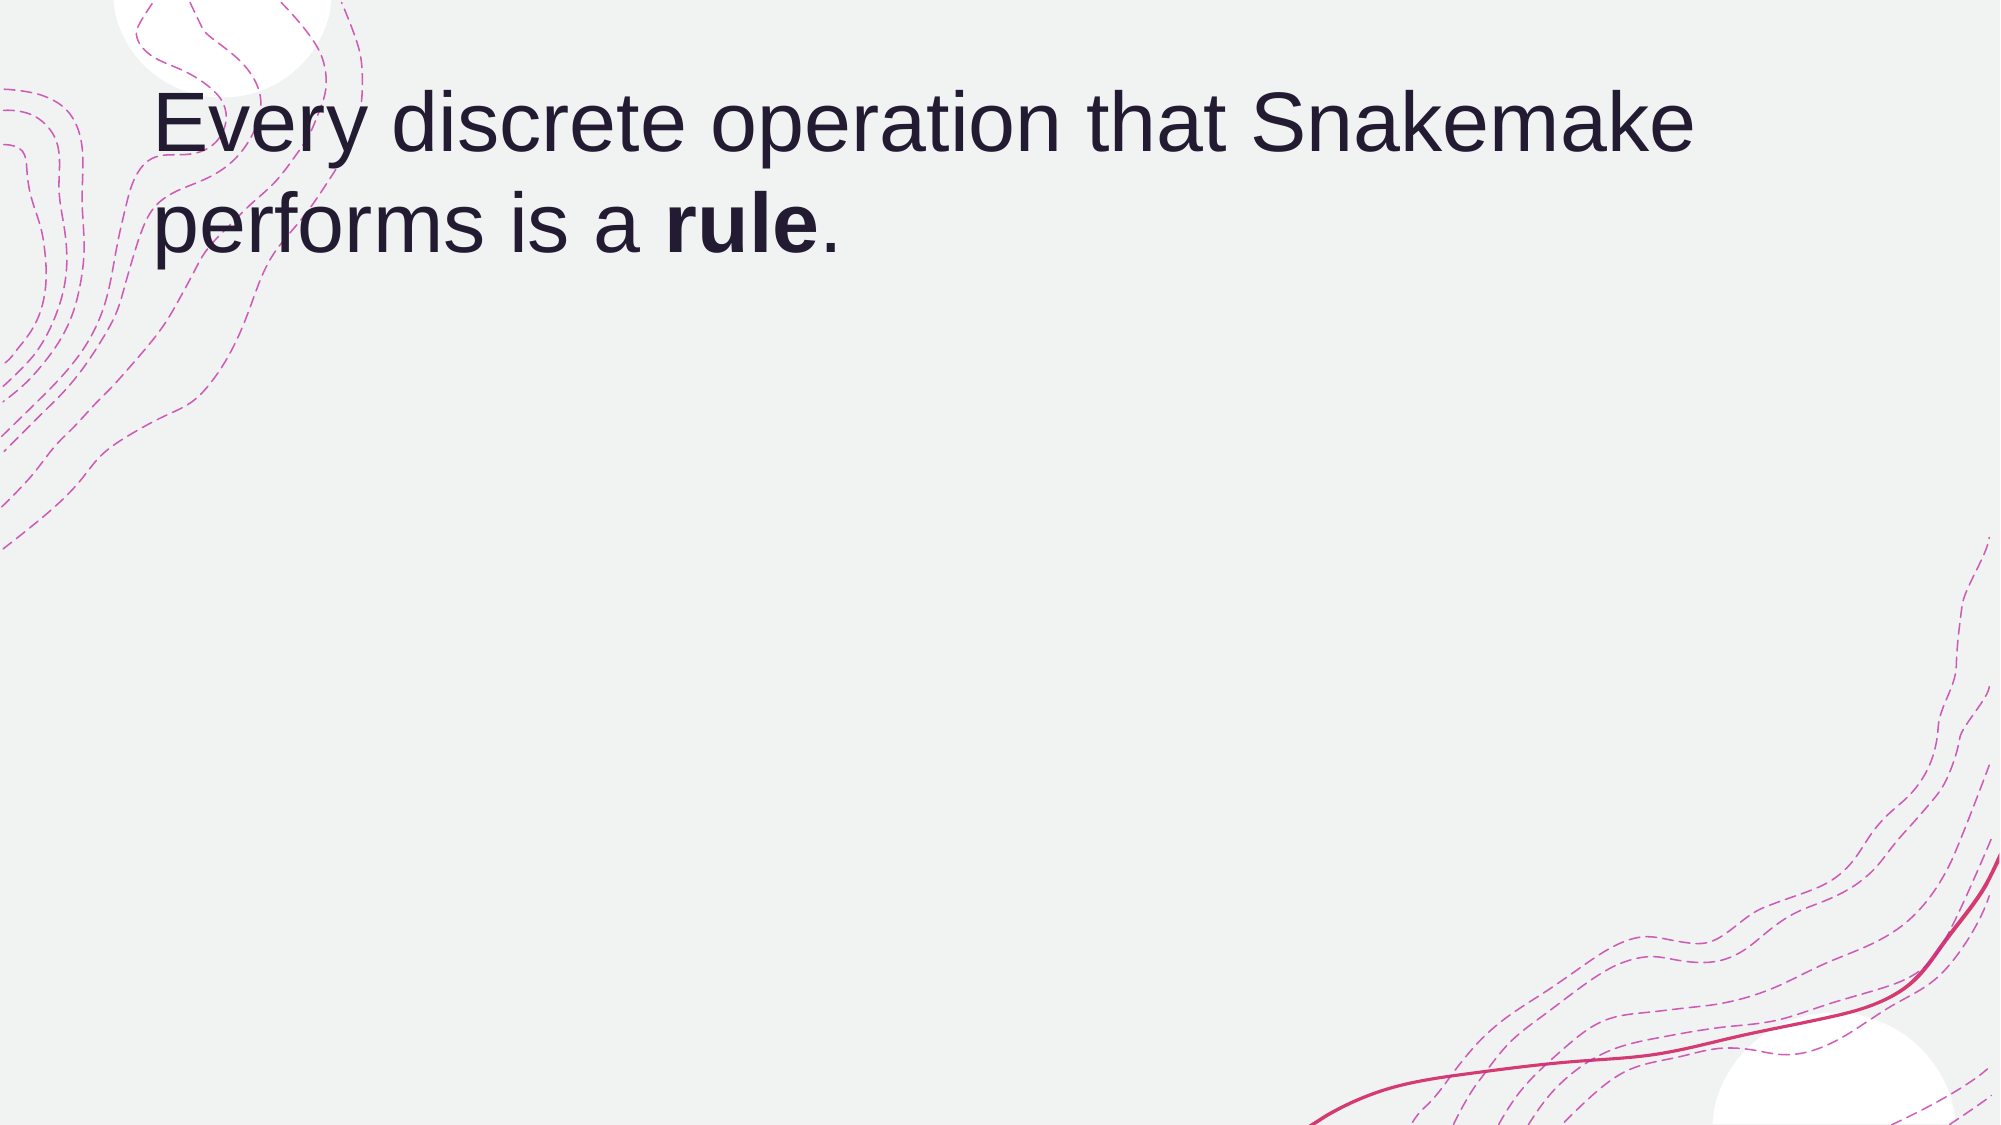

# Every discrete operation that Snakemake performs is a rule.